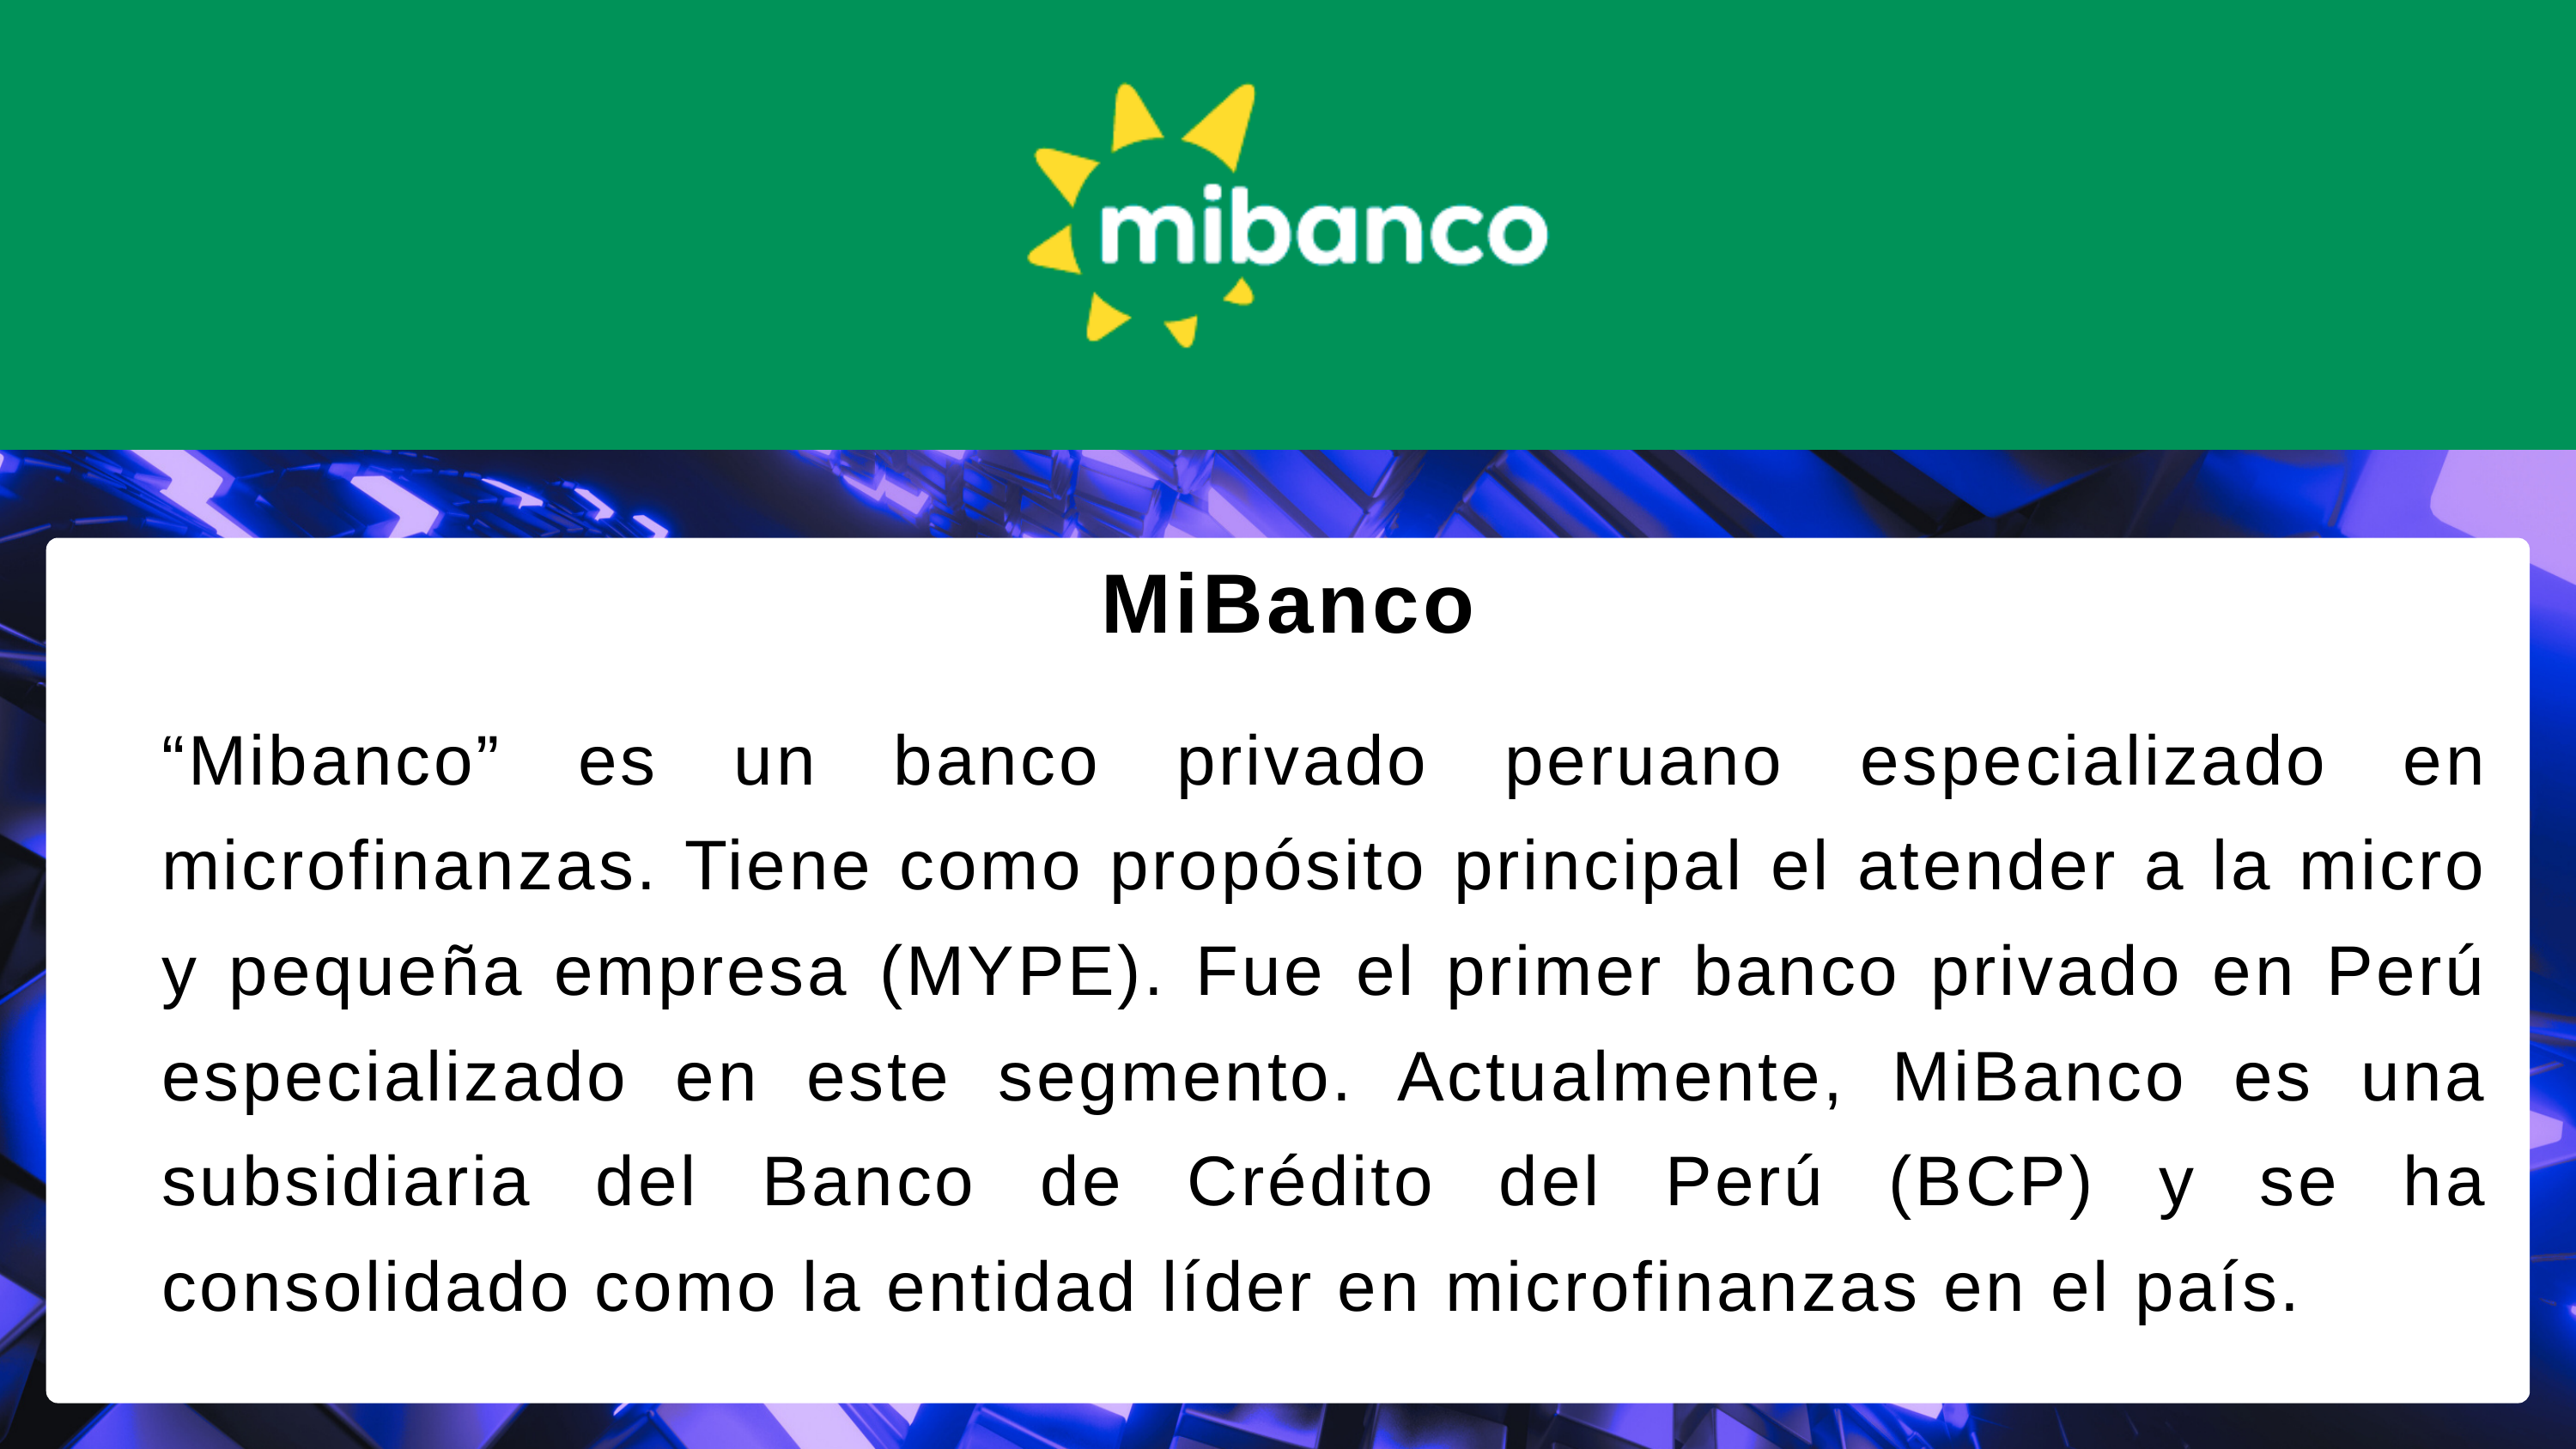

MiBanco
“Mibanco” es un banco privado peruano especializado en microfinanzas. Tiene como propósito principal el atender a la micro y pequeña empresa (MYPE). Fue el primer banco privado en Perú especializado en este segmento. Actualmente, MiBanco es una subsidiaria del Banco de Crédito del Perú (BCP) y se ha consolidado como la entidad líder en microfinanzas en el país.